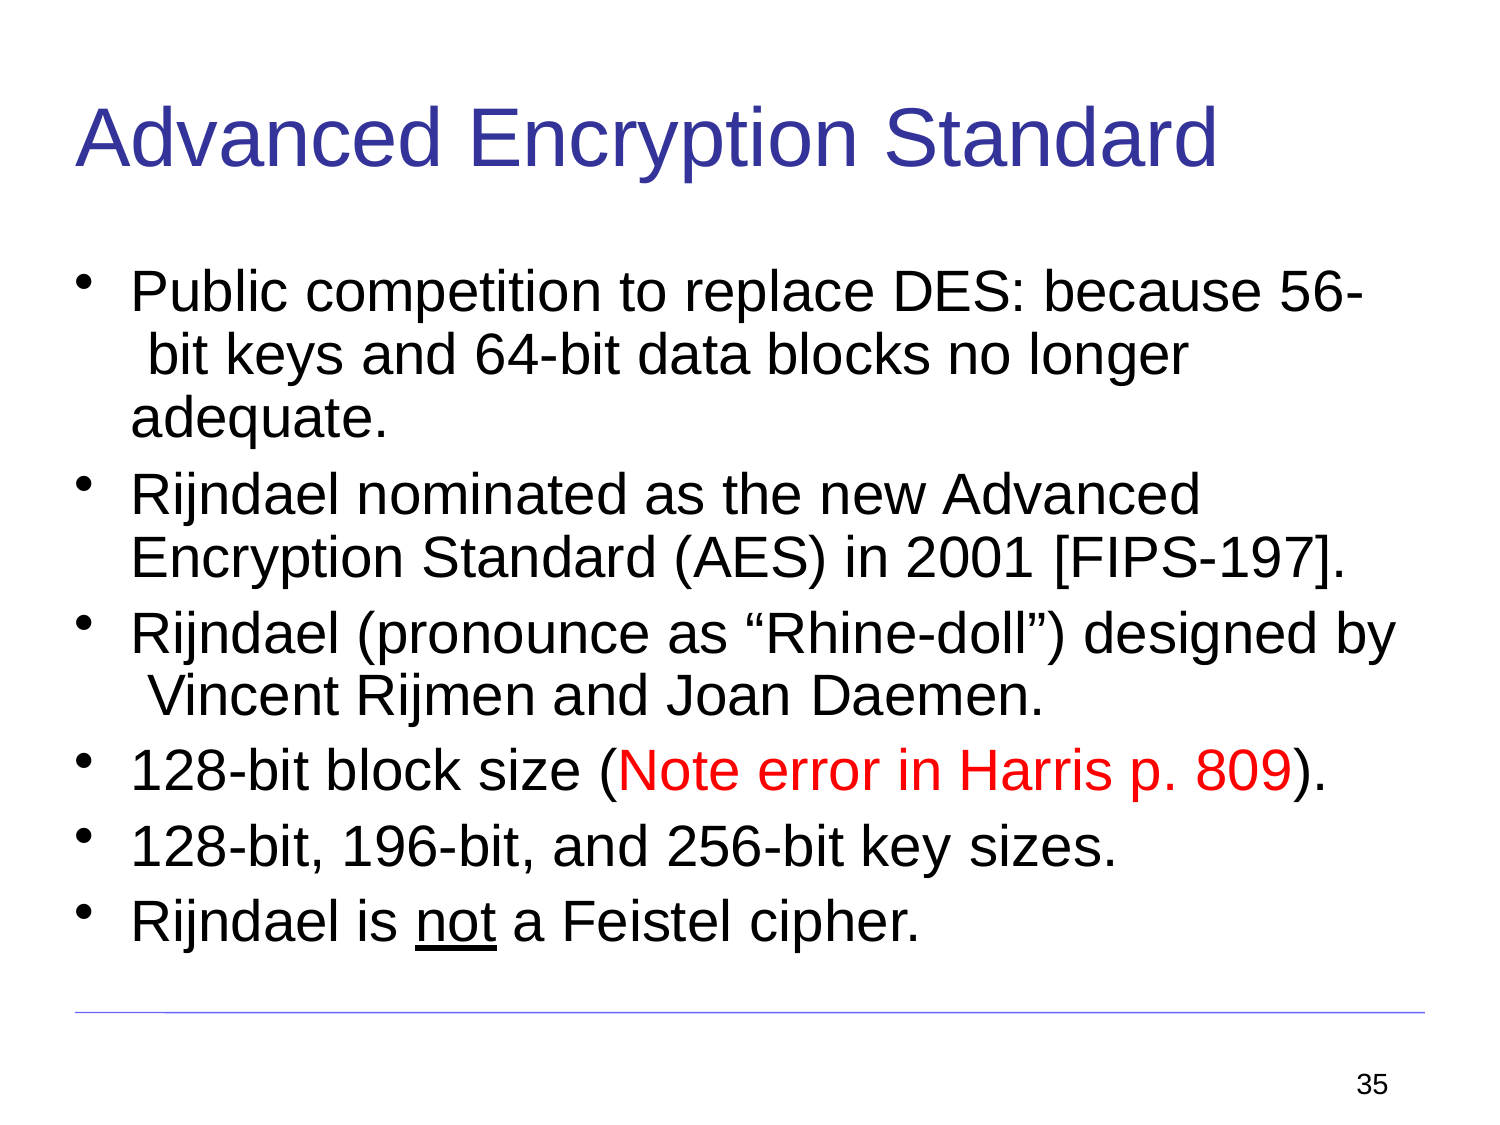

# Advanced Encryption Standard
Public competition to replace DES: because 56-  bit keys and 64-bit data blocks no longer  adequate.
Rijndael nominated as the new Advanced  Encryption Standard (AES) in 2001 [FIPS-197].
Rijndael (pronounce as “Rhine-doll”) designed by  Vincent Rijmen and Joan Daemen.
128-bit block size (Note error in Harris p. 809).
128-bit, 196-bit, and 256-bit key sizes.
Rijndael is not a Feistel cipher.

35